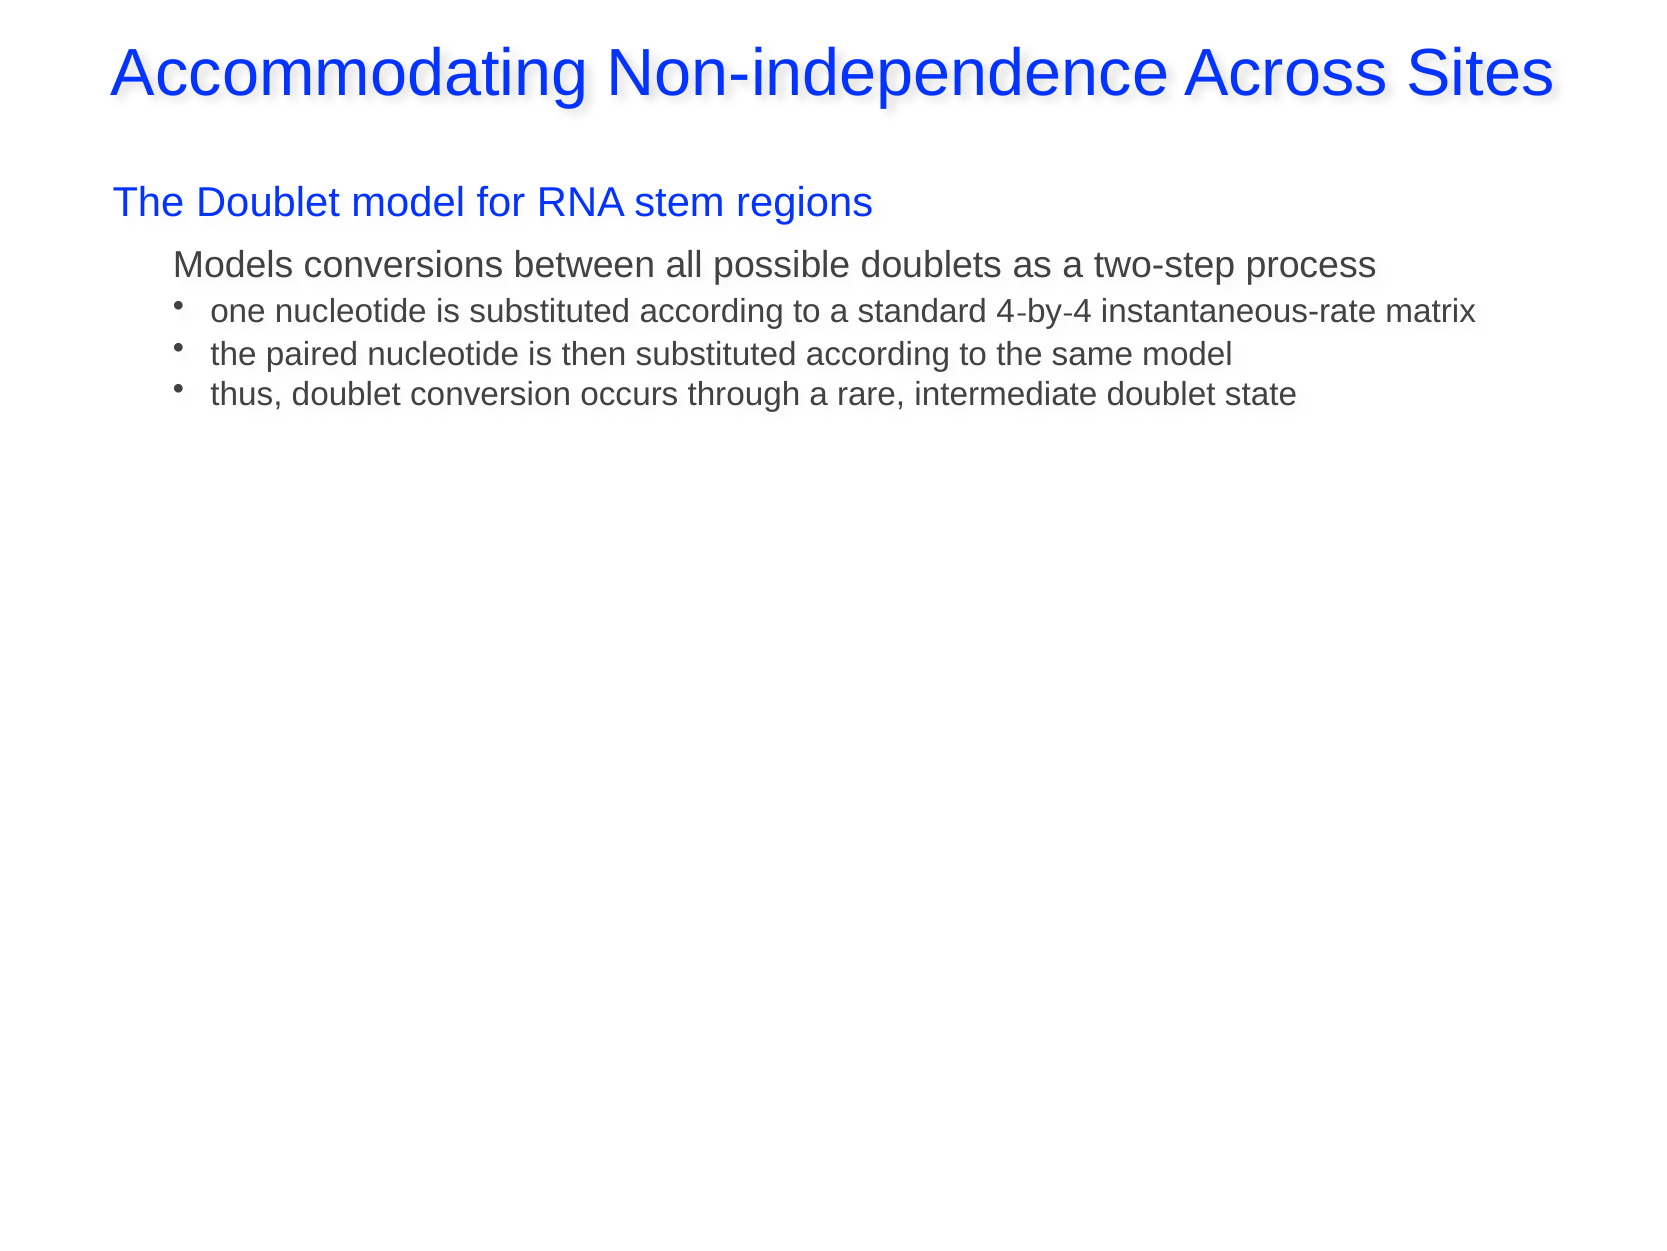

Accommodating Non-independence Across Sites
The Doublet model for RNA stem regions
Models conversions between all possible doublets as a two-step process
one nucleotide is substituted according to a standard 4-by-4 instantaneous-rate matrix
the paired nucleotide is then substituted according to the same model
thus, doublet conversion occurs through a rare, intermediate doublet state